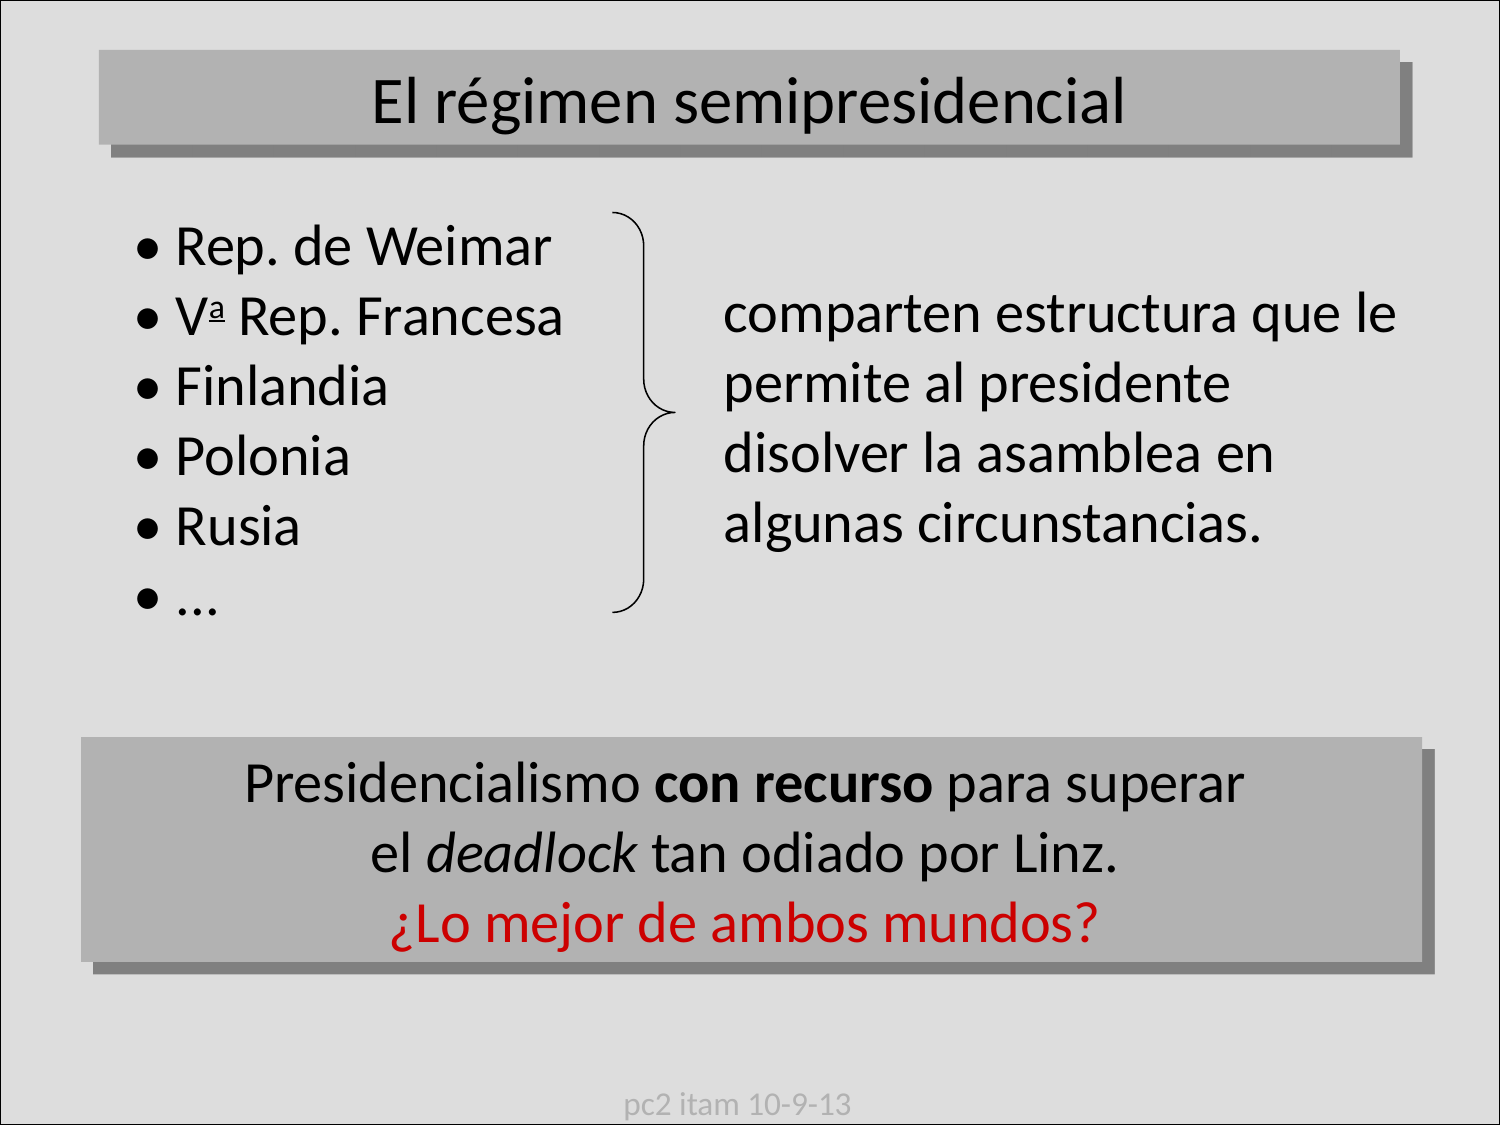

El régimen semipresidencial
• Rep. de Weimar
• Va Rep. Francesa
• Finlandia
• Polonia
• Rusia
• ...

comparten estructura que le permite al presidente disolver la asamblea en algunas circunstancias.
Presidencialismo con recurso para superar
el deadlock tan odiado por Linz.
¿Lo mejor de ambos mundos?